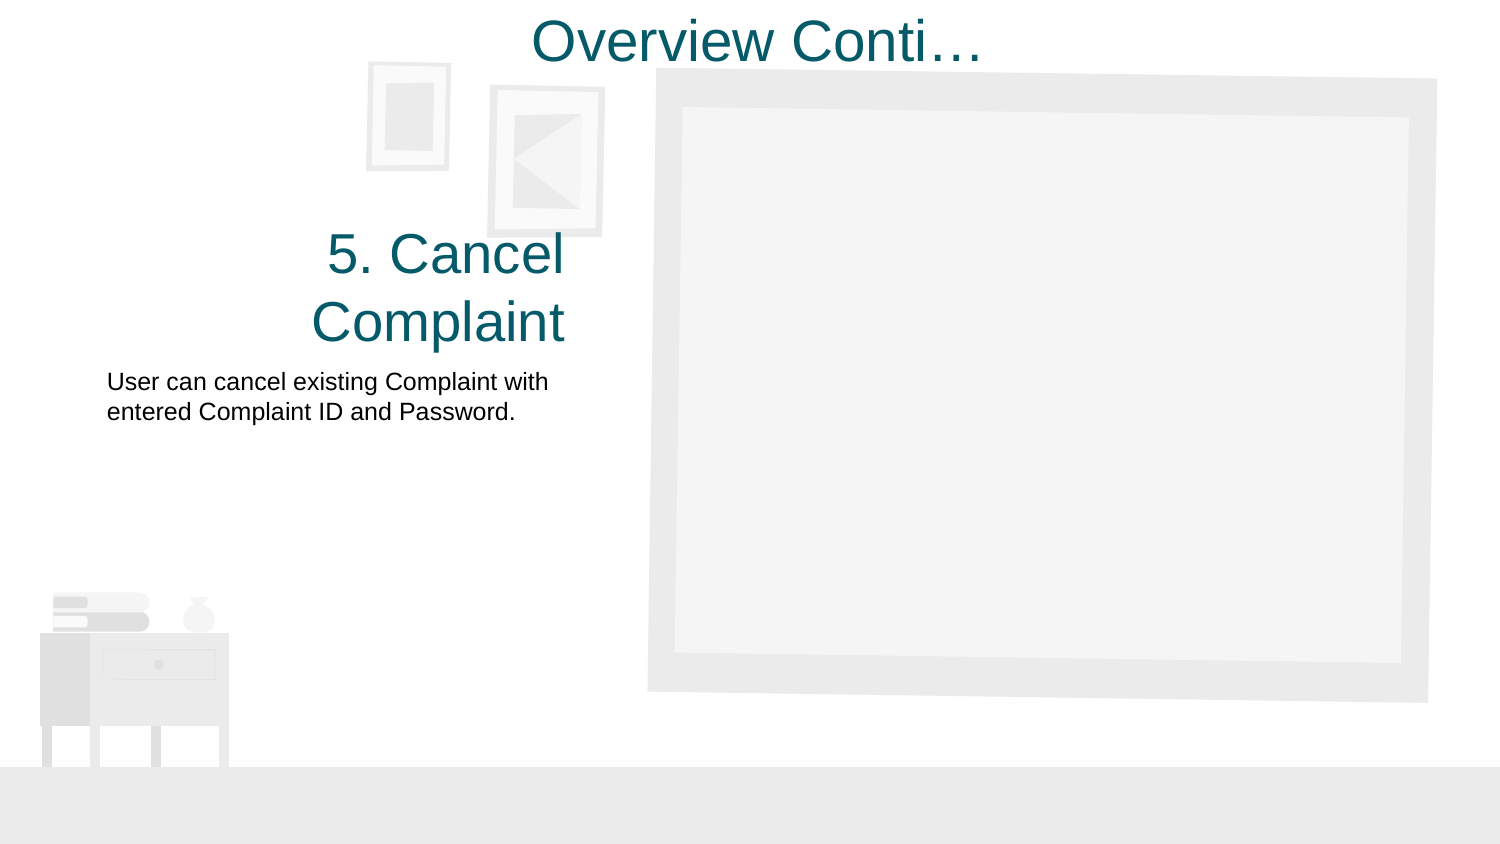

Overview Conti…
# 5. Cancel Complaint
User can cancel existing Complaint with entered Complaint ID and Password.